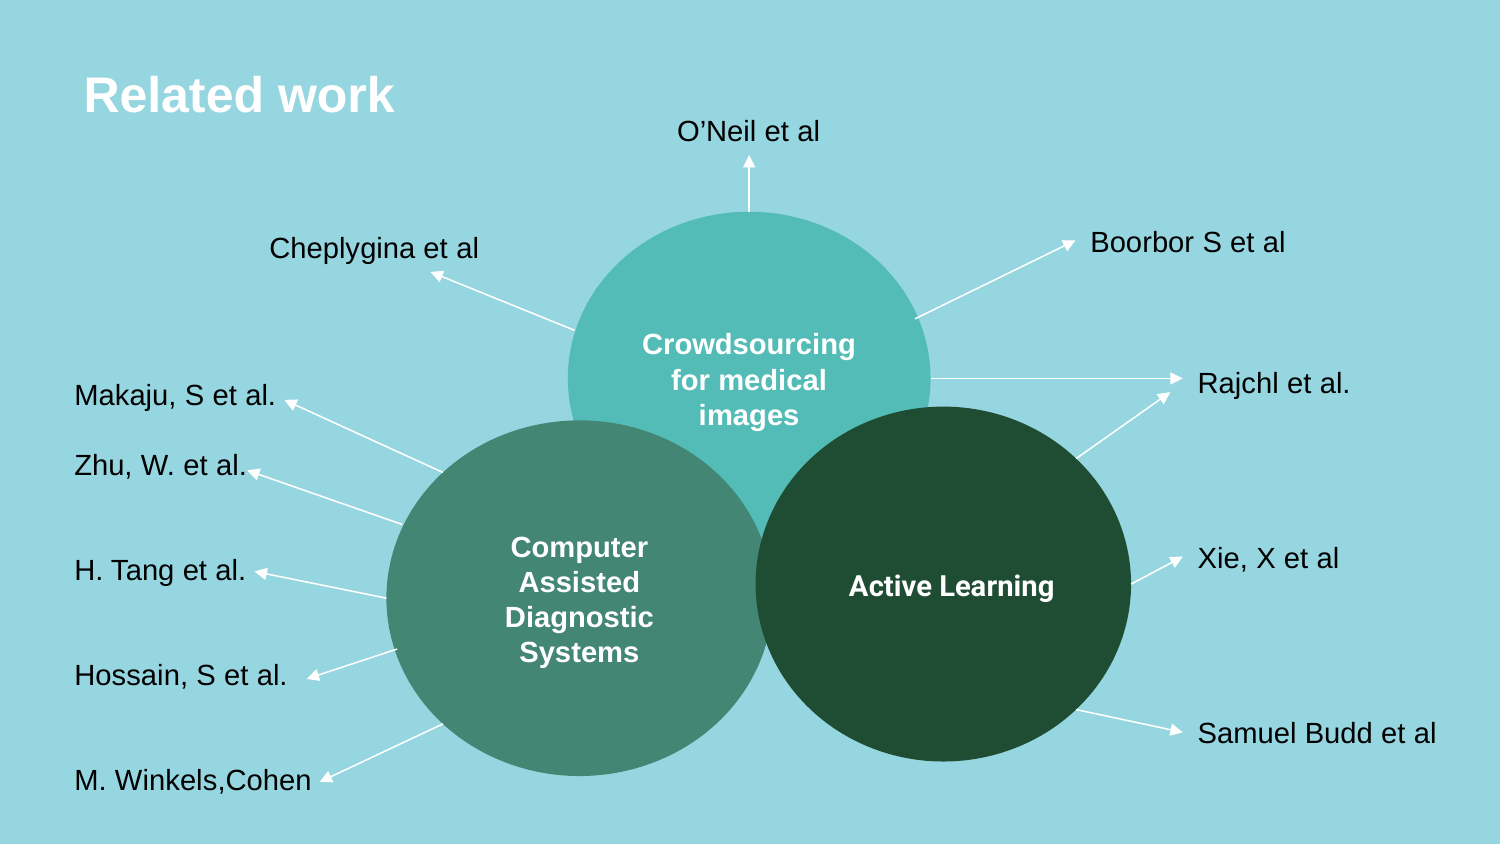

Related work
O’Neil et al
Crowdsourcing for medical images
Boorbor S et al
Cheplygina et al
Rajchl et al.

Xie, X et al

Samuel Budd et al
Makaju, S et al.
Zhu, W. et al.
H. Tang et al.
Hossain, S et al.
M. Winkels,Cohen

Computer Assisted Diagnostic
Systems
Active Learning